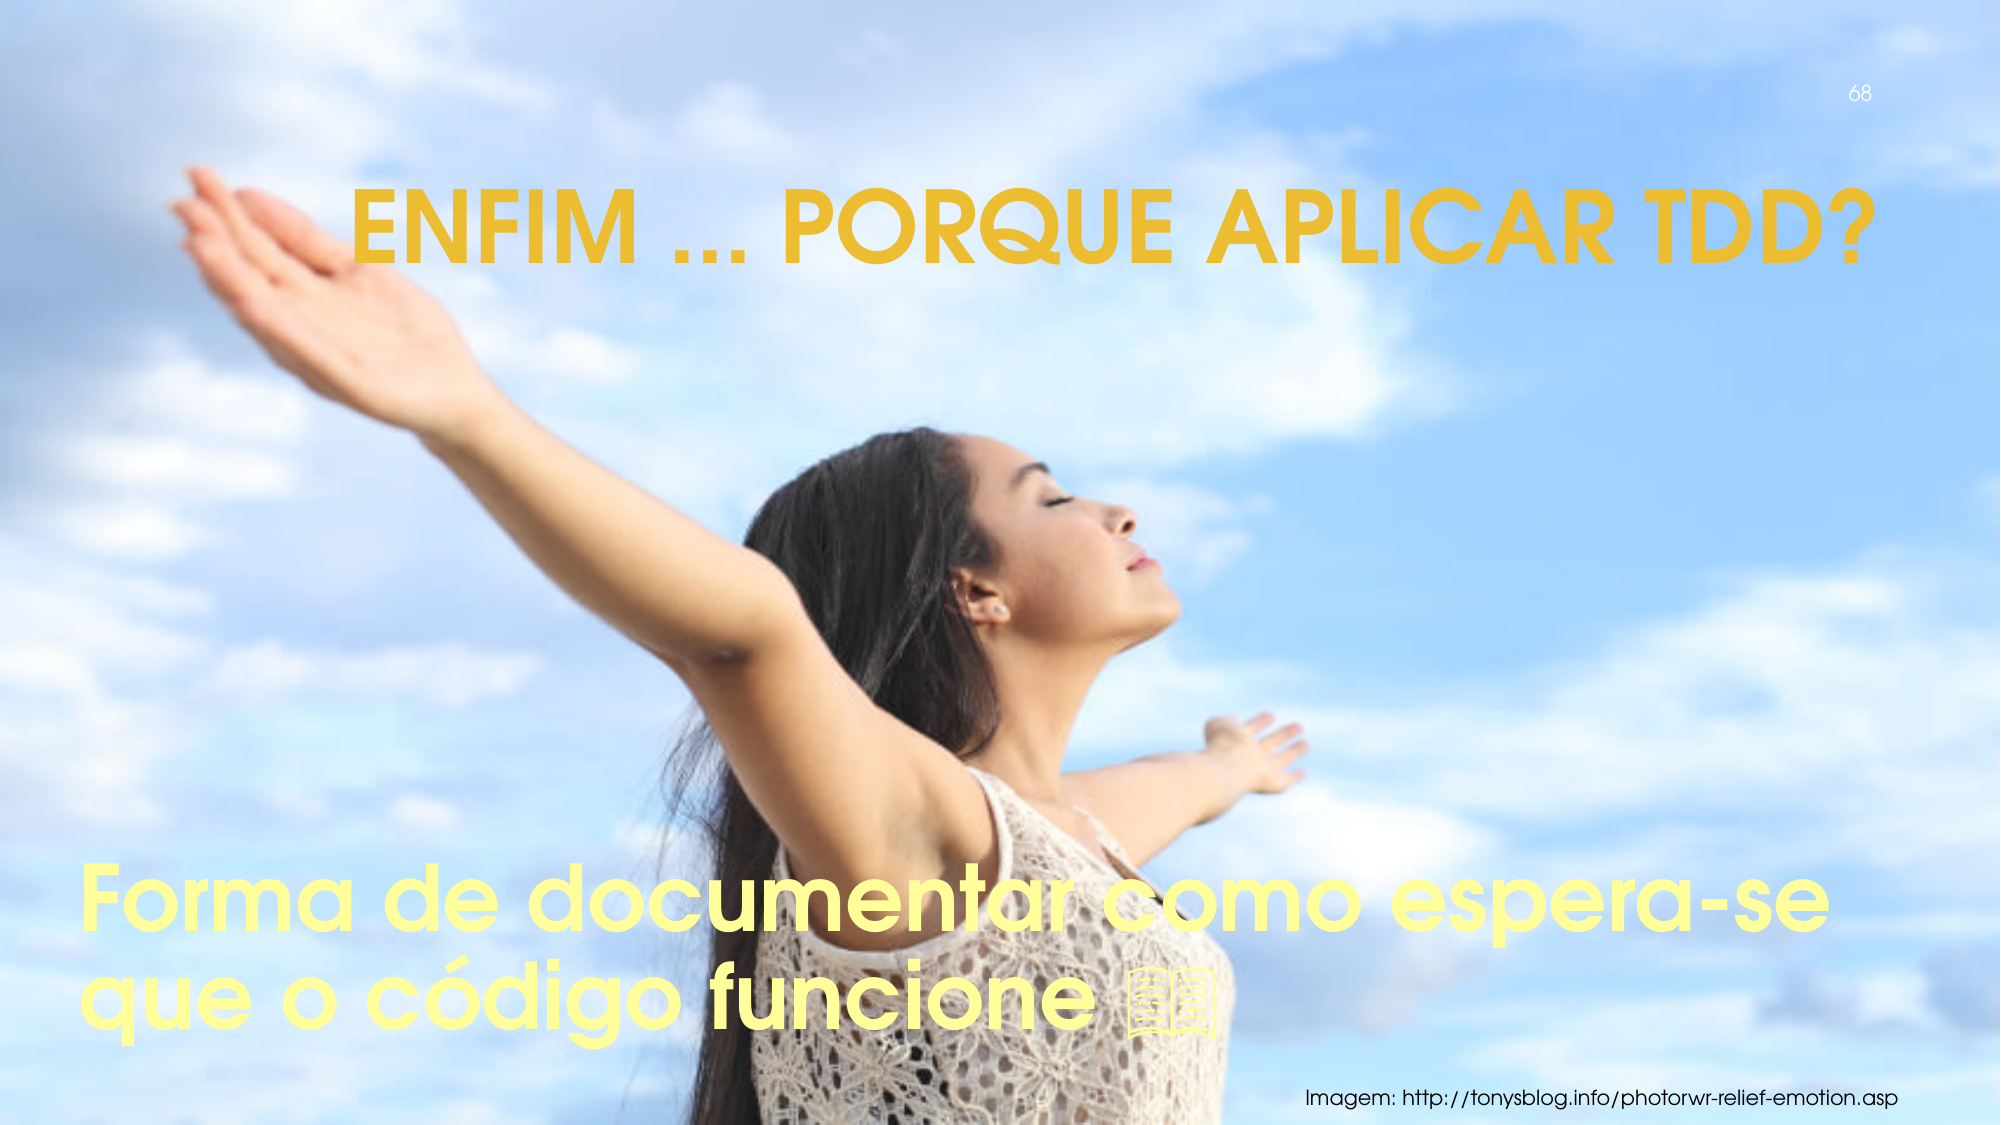

68
# Enfim ... Porque aplicar tdd?
Forma de documentar como espera-se que o código funcione 📖
Imagem: http://tonysblog.info/photorwr-relief-emotion.asp